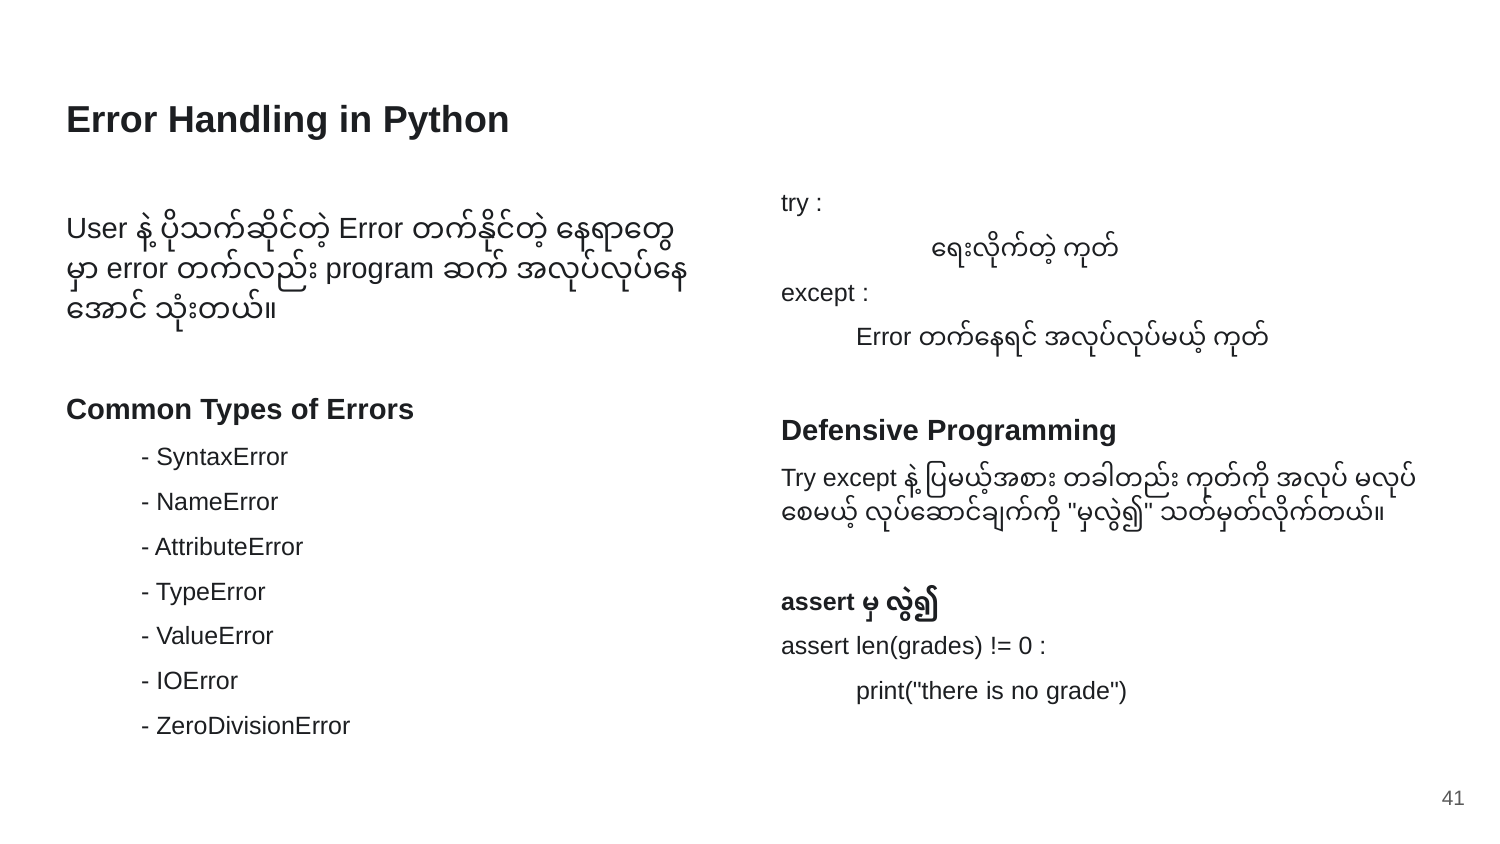

# Error Handling in Python
try :
​	ရေးလိုက်တဲ့ ကုတ်
except :
Error တက်​နေရင် အလုပ်လုပ်မယ့် ကုတ်

Defensive Programming
Try except နဲ့ ပြမယ့်အစား တခါတည်း ကုတ်ကို အလုပ် မလုပ်​စေမယ့် ​လုပ်​ဆောင်ချက်ကို "မှလွဲ၍" သတ်မှတ်လိုက်တယ်။
​​
assert မှ လွဲ၍
assert len(grades) != 0 :
print("there is no grade")

User နဲ့ ပိုသက်ဆိုင်တဲ့ Error တက်နိုင်တဲ့ ​​နေရာ​တွေမှာ error တက်လည်း program ဆက် အလုပ်လုပ်​နေ​အောင် သုံးတယ်။

Common Types of Errors
- SyntaxError
- NameError
- AttributeError
- TypeError
- ValueError
- IOError
- ZeroDivisionError

41